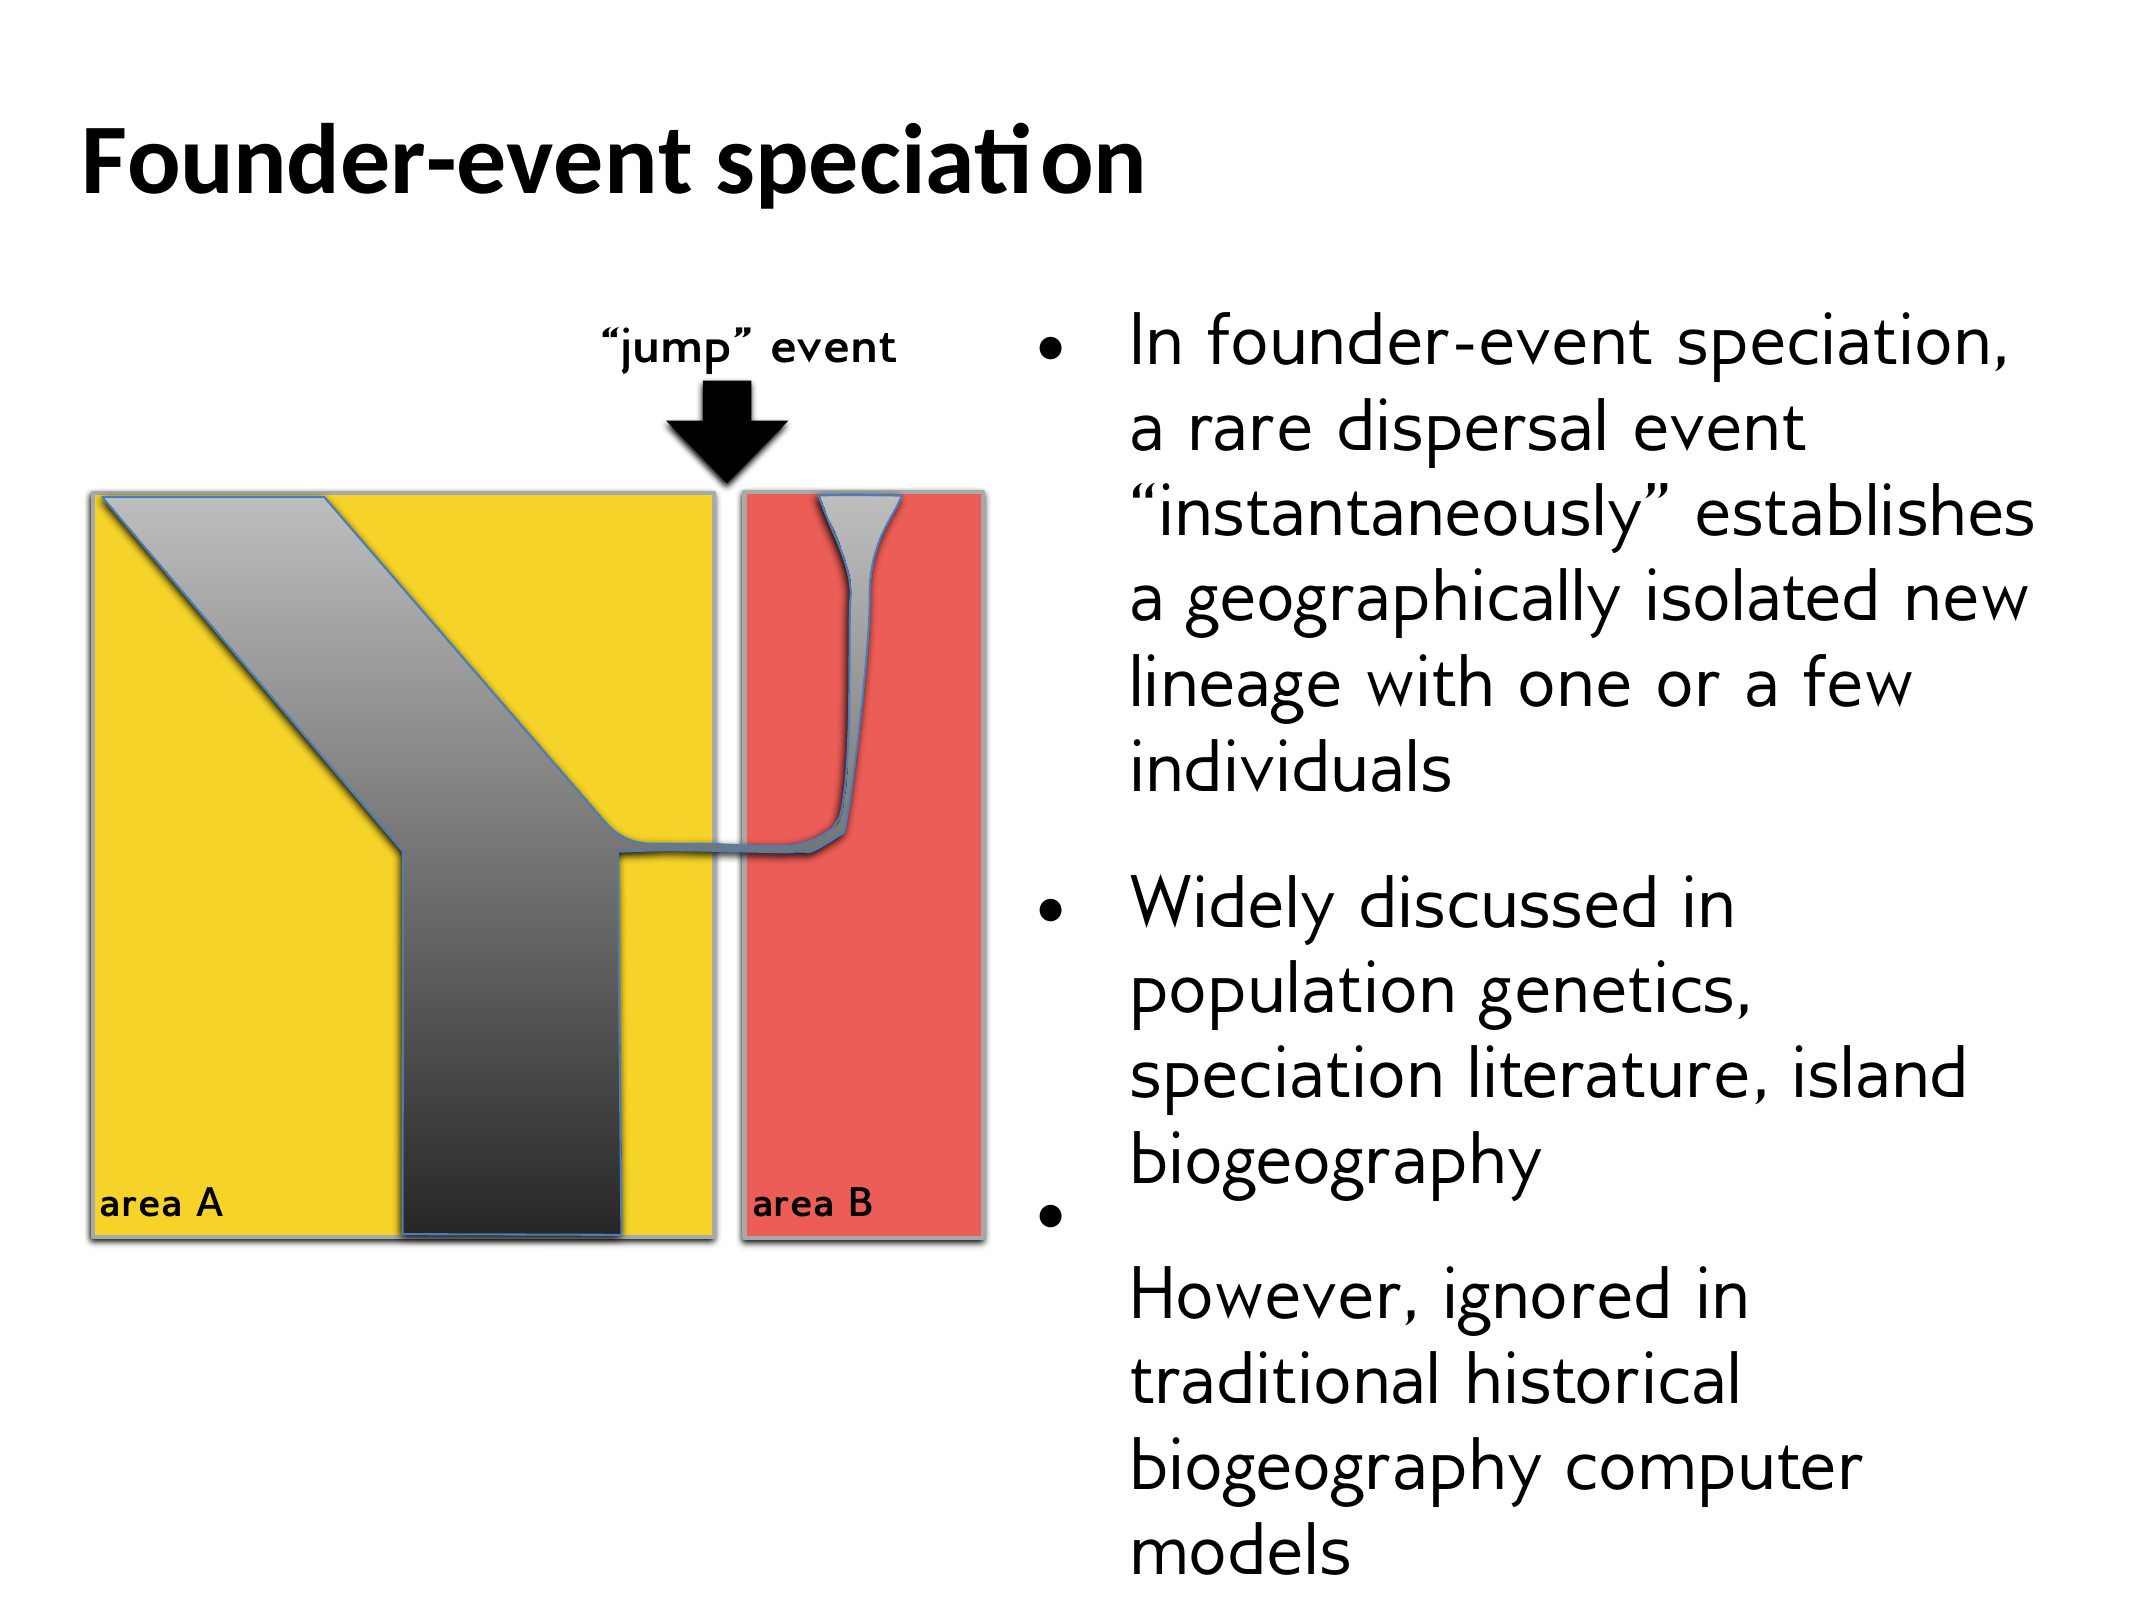

Founder-event speciation
•
In founder-event speciation, a rare dispersal event “instantaneously” establishes a geographically isolated new lineage with one or a few individuals
Widely discussed in population genetics, speciation literature, island biogeography
However, ignored in traditional historical biogeography computer models
“jump” event

•
•
area A
area B